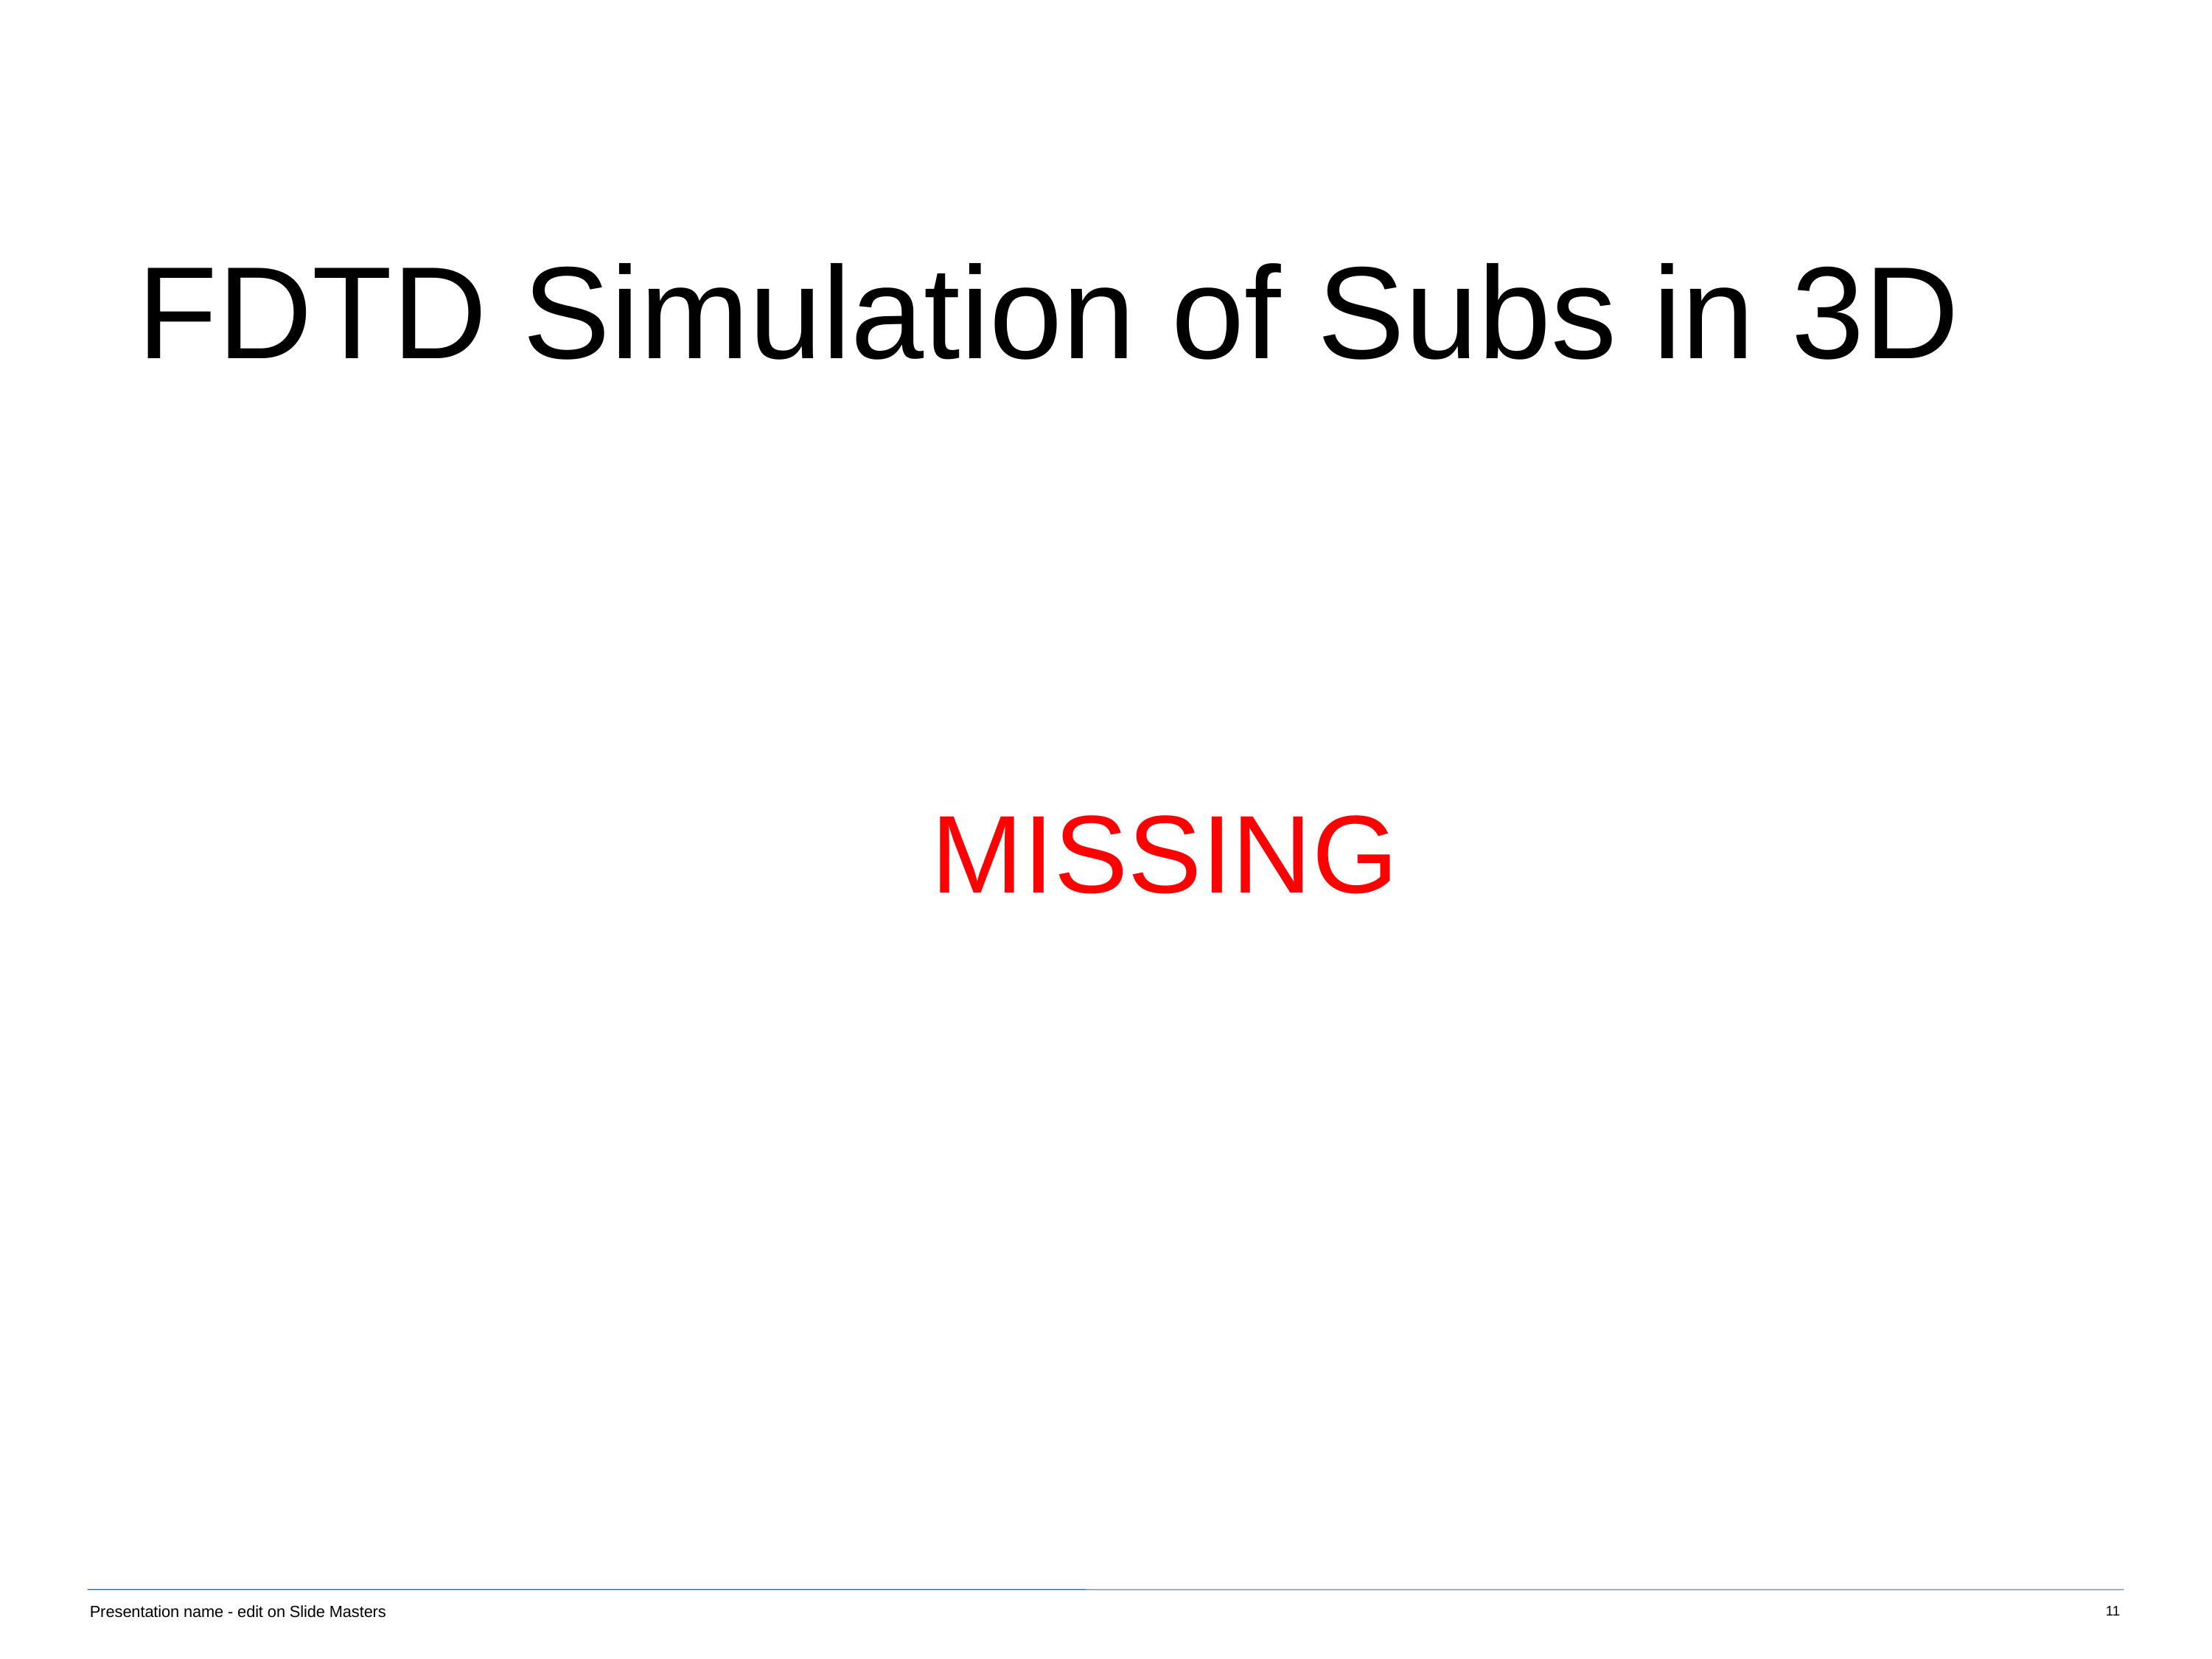

FDTD Simulation of Subs in 3D
MISSING